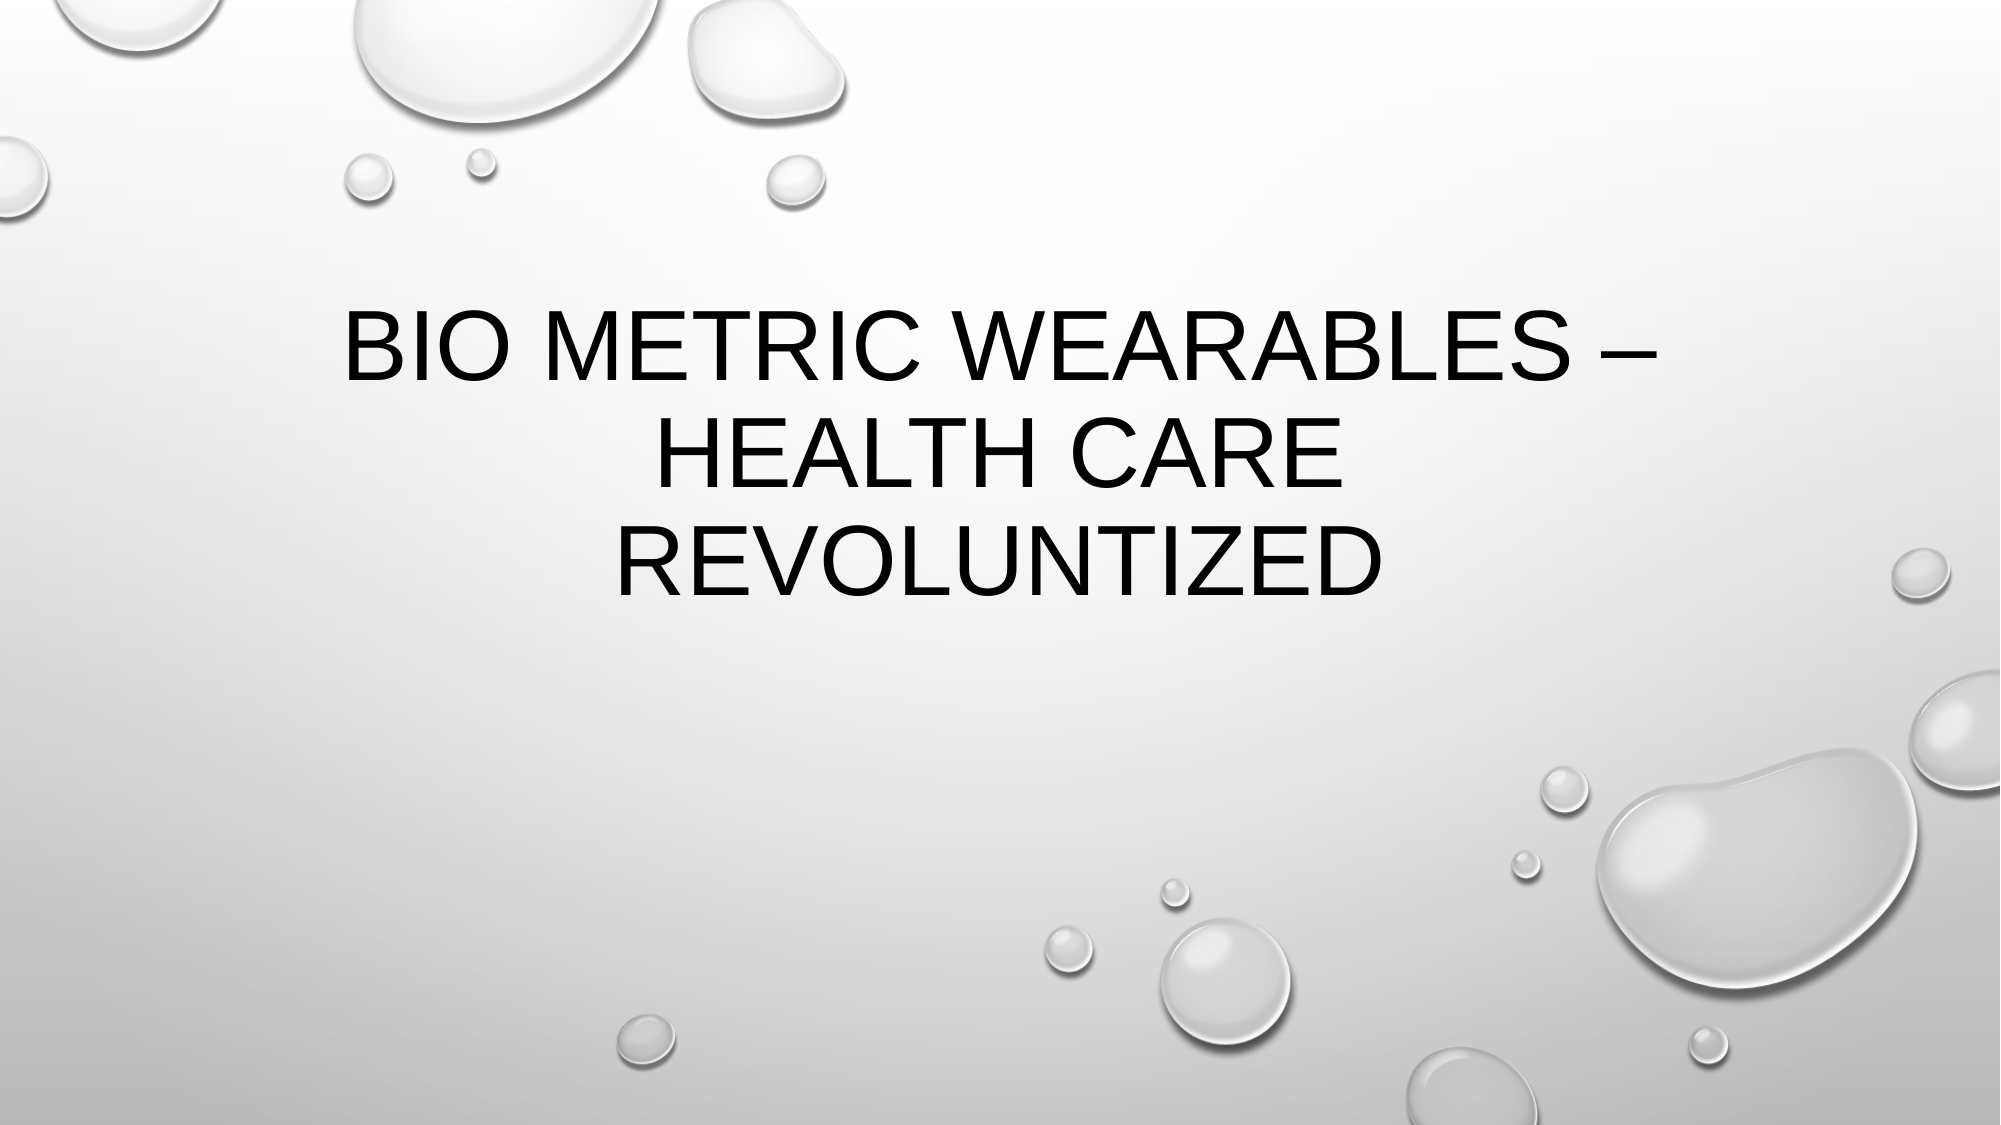

# Bio METRIC wearables – Health CARE REVOLUNTIZED